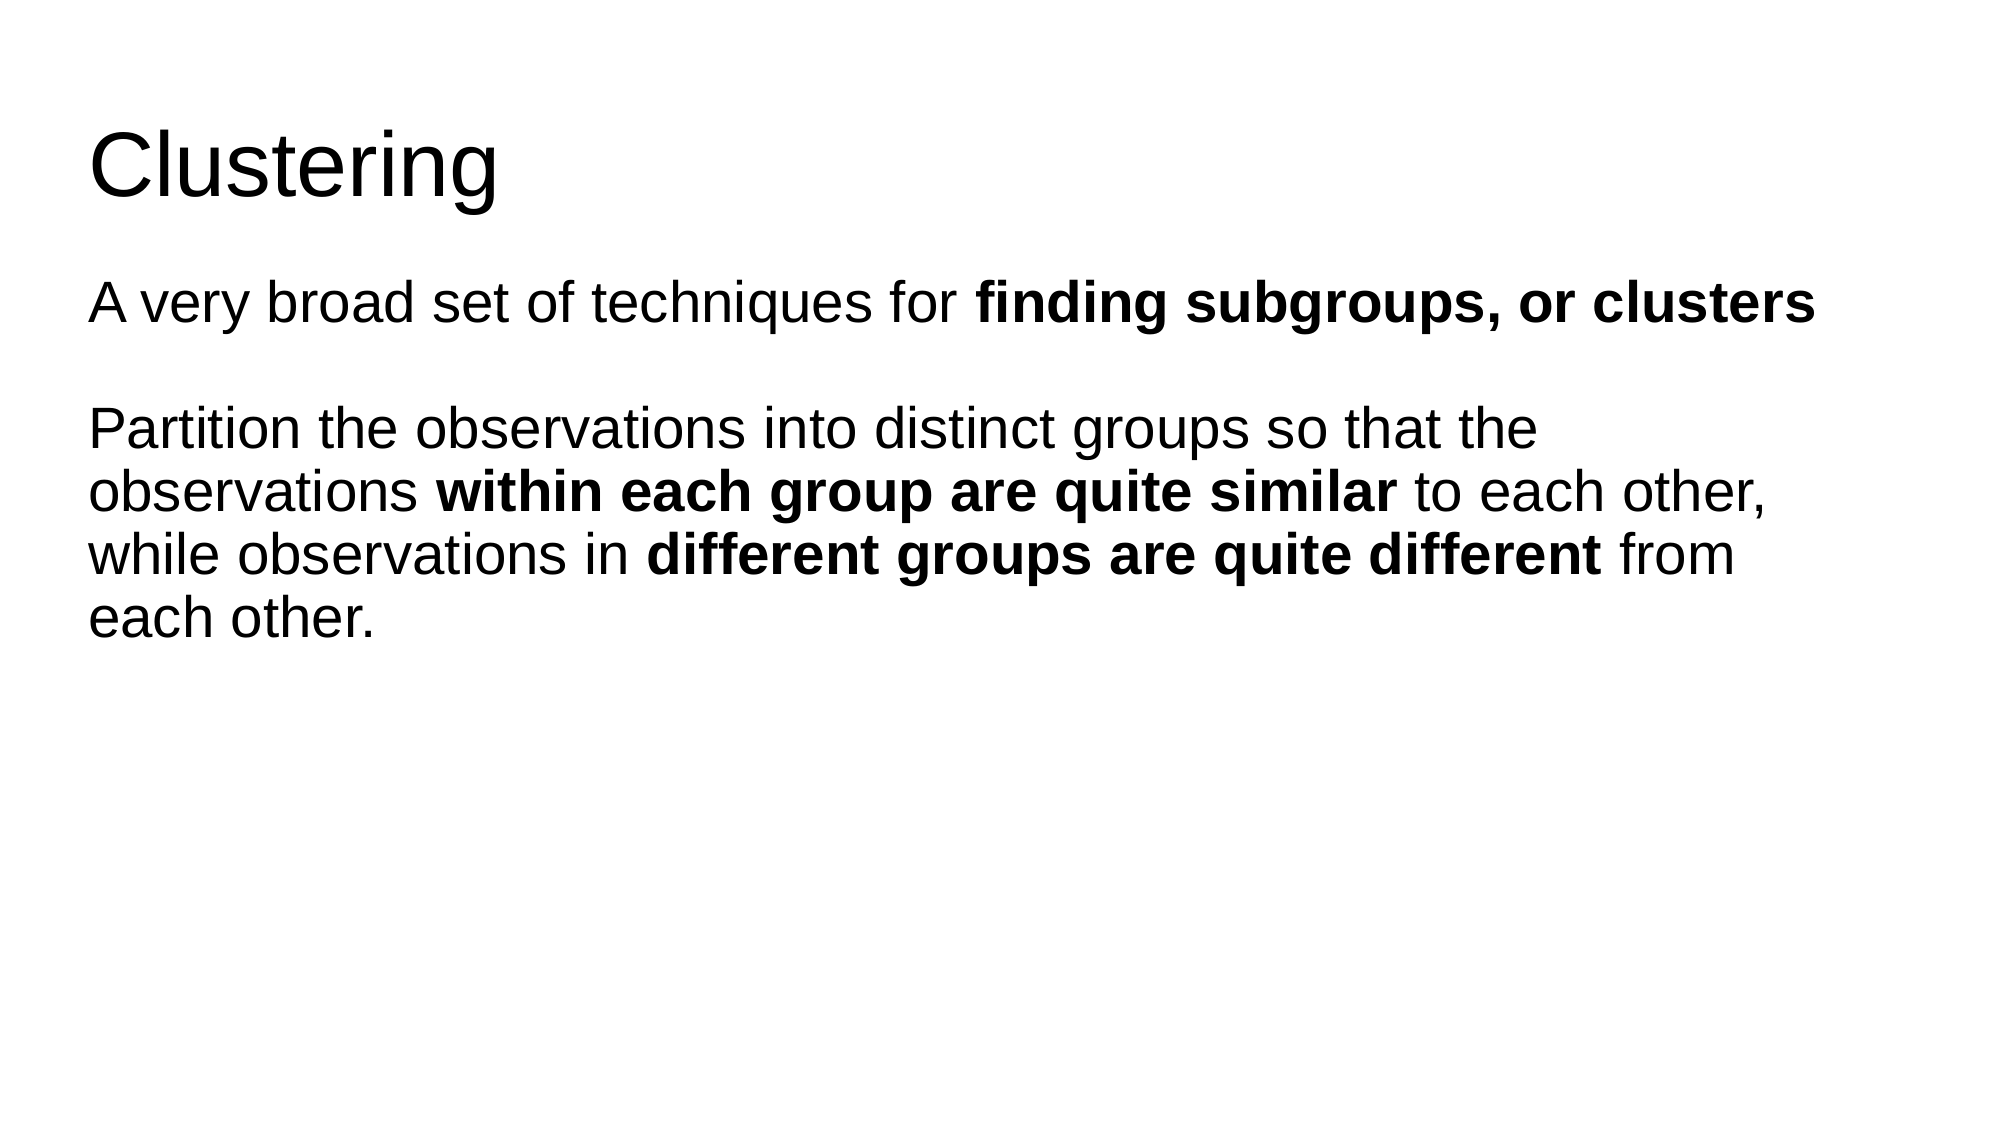

# Clustering
A very broad set of techniques for finding subgroups, or clusters

Partition the observations into distinct groups so that the
observations within each group are quite similar to each other,
while observations in different groups are quite different from
each other.